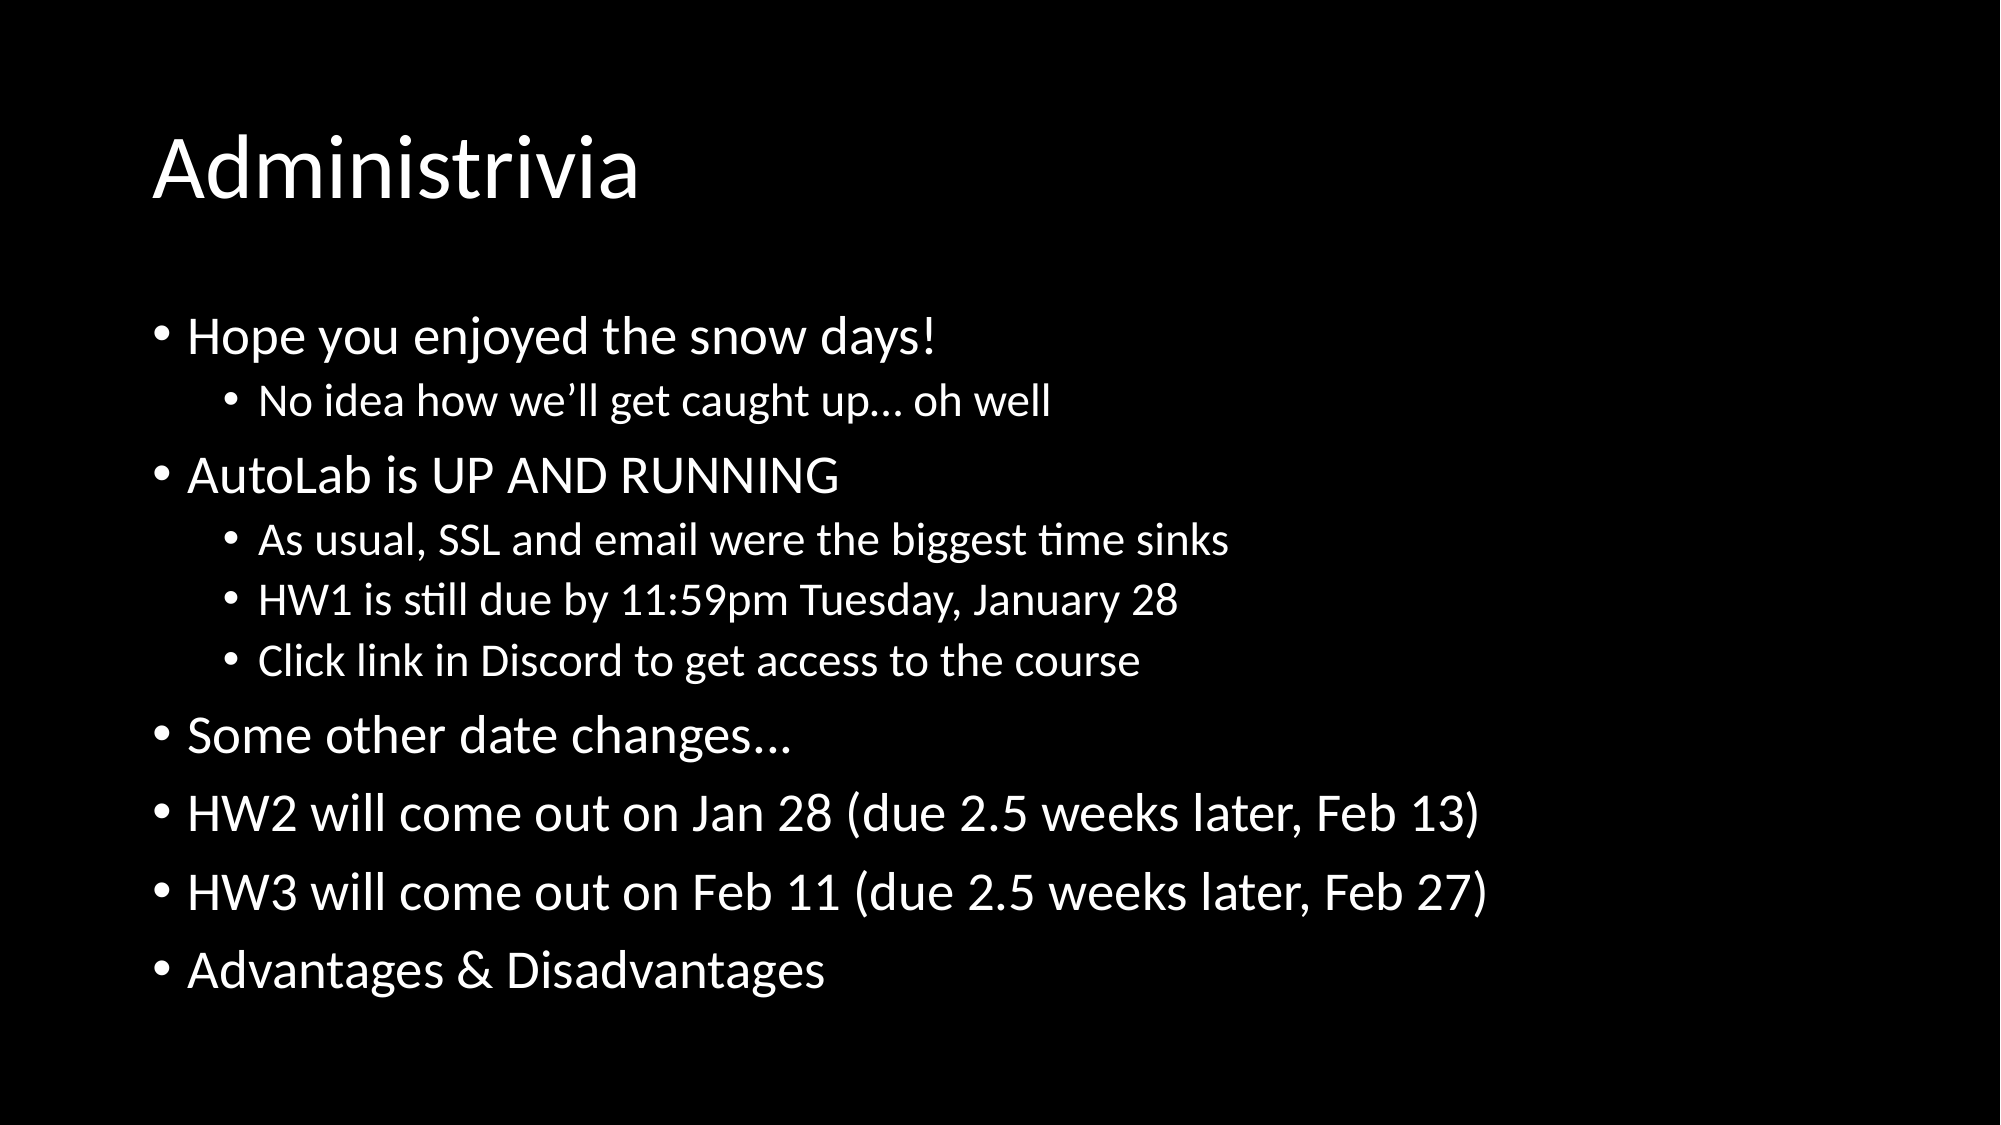

# Administrivia
Hope you enjoyed the snow days!
No idea how we’ll get caught up… oh well
AutoLab is UP AND RUNNING
As usual, SSL and email were the biggest time sinks
HW1 is still due by 11:59pm Tuesday, January 28
Click link in Discord to get access to the course
Some other date changes...
HW2 will come out on Jan 28 (due 2.5 weeks later, Feb 13)
HW3 will come out on Feb 11 (due 2.5 weeks later, Feb 27)
Advantages & Disadvantages